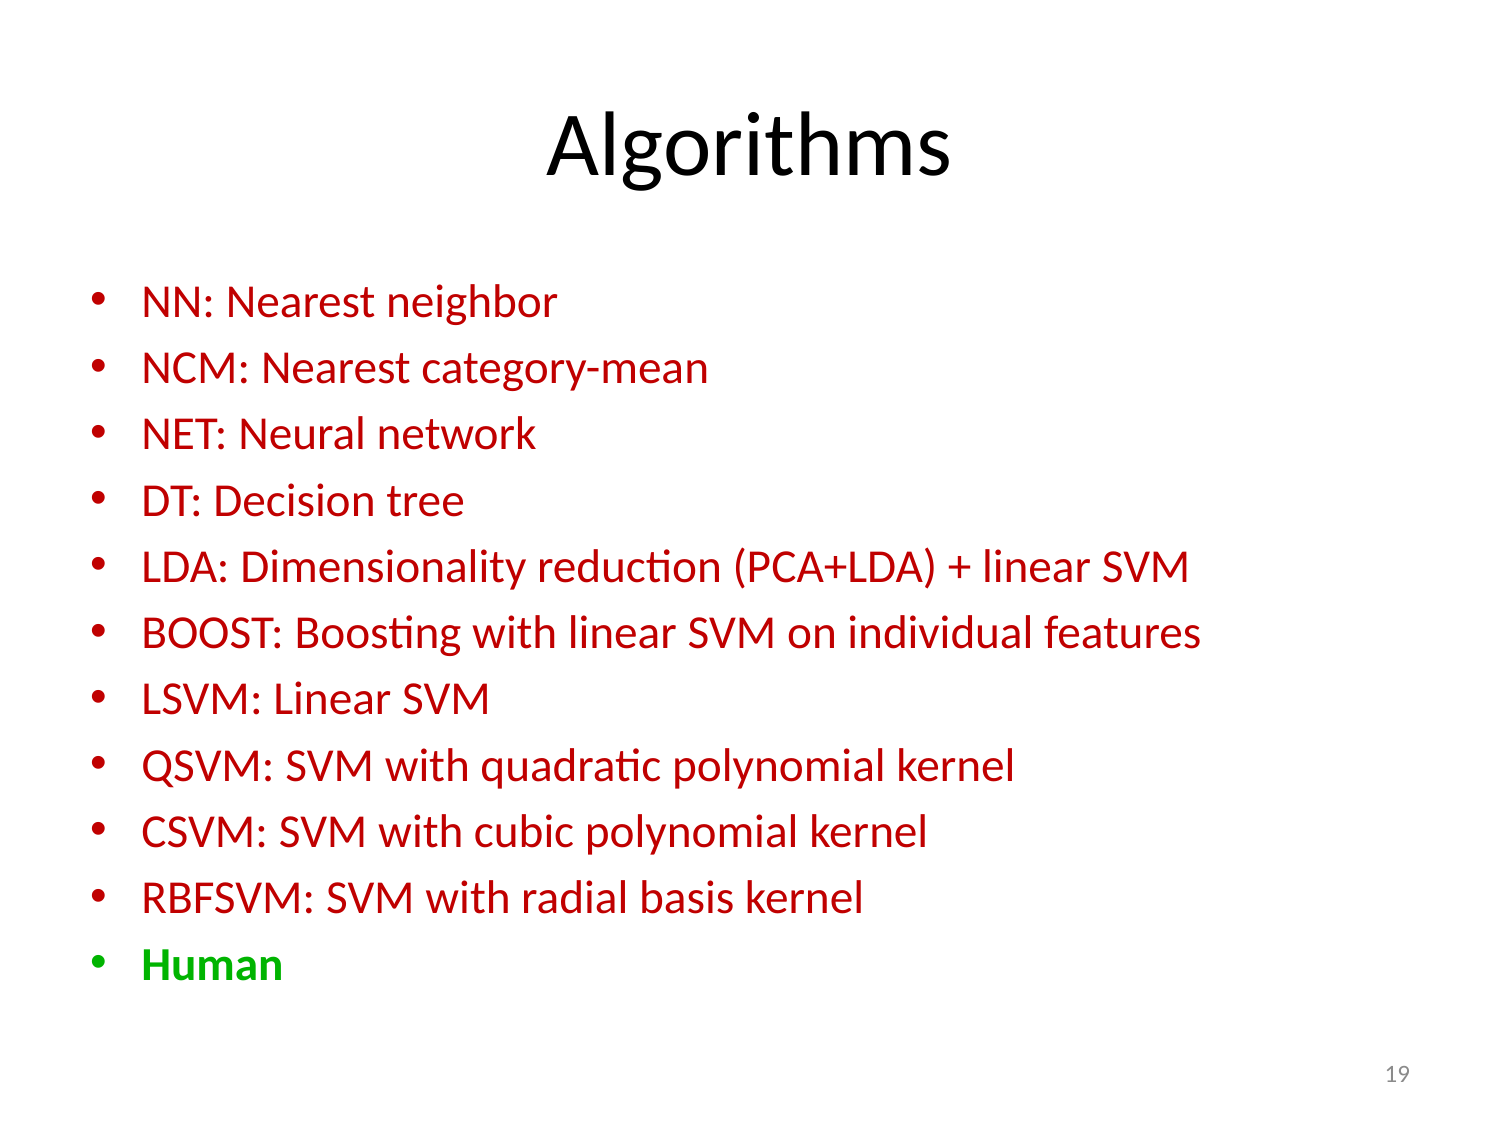

# Algorithms
NN: Nearest neighbor
NCM: Nearest category-mean
NET: Neural network
DT: Decision tree
LDA: Dimensionality reduction (PCA+LDA) + linear SVM
BOOST: Boosting with linear SVM on individual features
LSVM: Linear SVM
QSVM: SVM with quadratic polynomial kernel
CSVM: SVM with cubic polynomial kernel
RBFSVM: SVM with radial basis kernel
Human

19